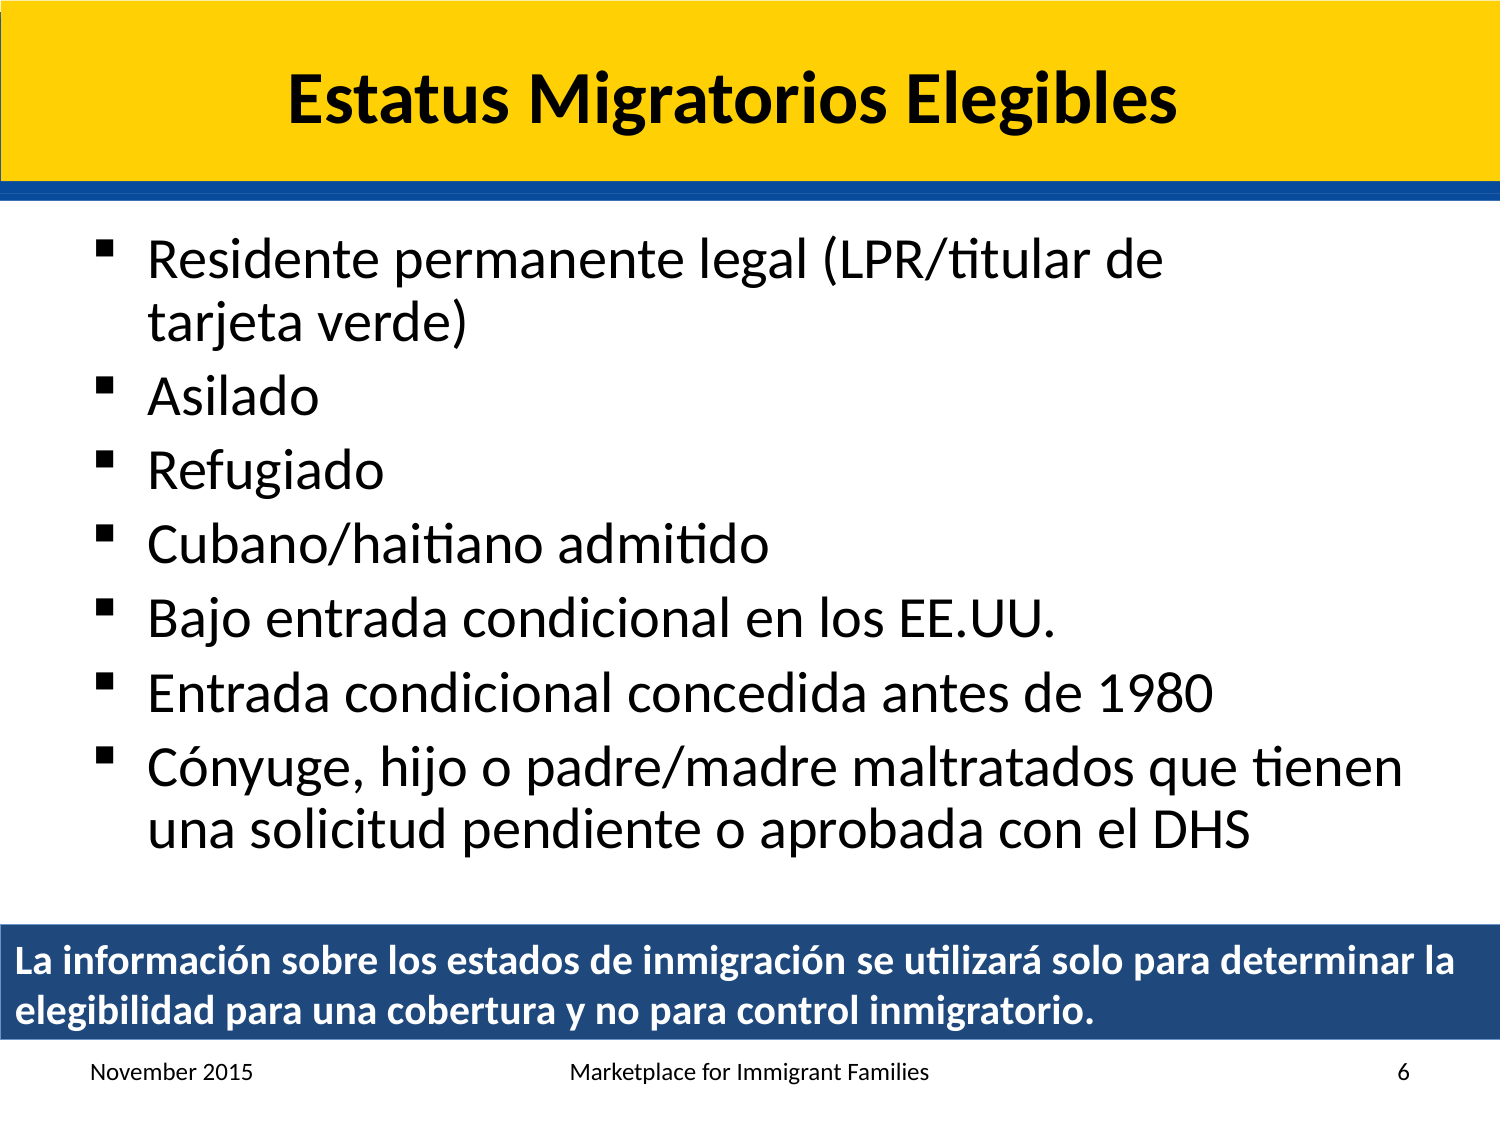

# Estatus Migratorios Elegibles
Residente permanente legal (LPR/titular de
tarjeta verde)
Asilado
Refugiado
Cubano/haitiano admitido
Bajo entrada condicional en los EE.UU.
Entrada condicional concedida antes de 1980
Cónyuge, hijo o padre/madre maltratados que tienen una solicitud pendiente o aprobada con el DHS
La información sobre los estados de inmigración se utilizará solo para determinar la elegibilidad para una cobertura y no para control inmigratorio.
November 2015
Marketplace for Immigrant Families
6